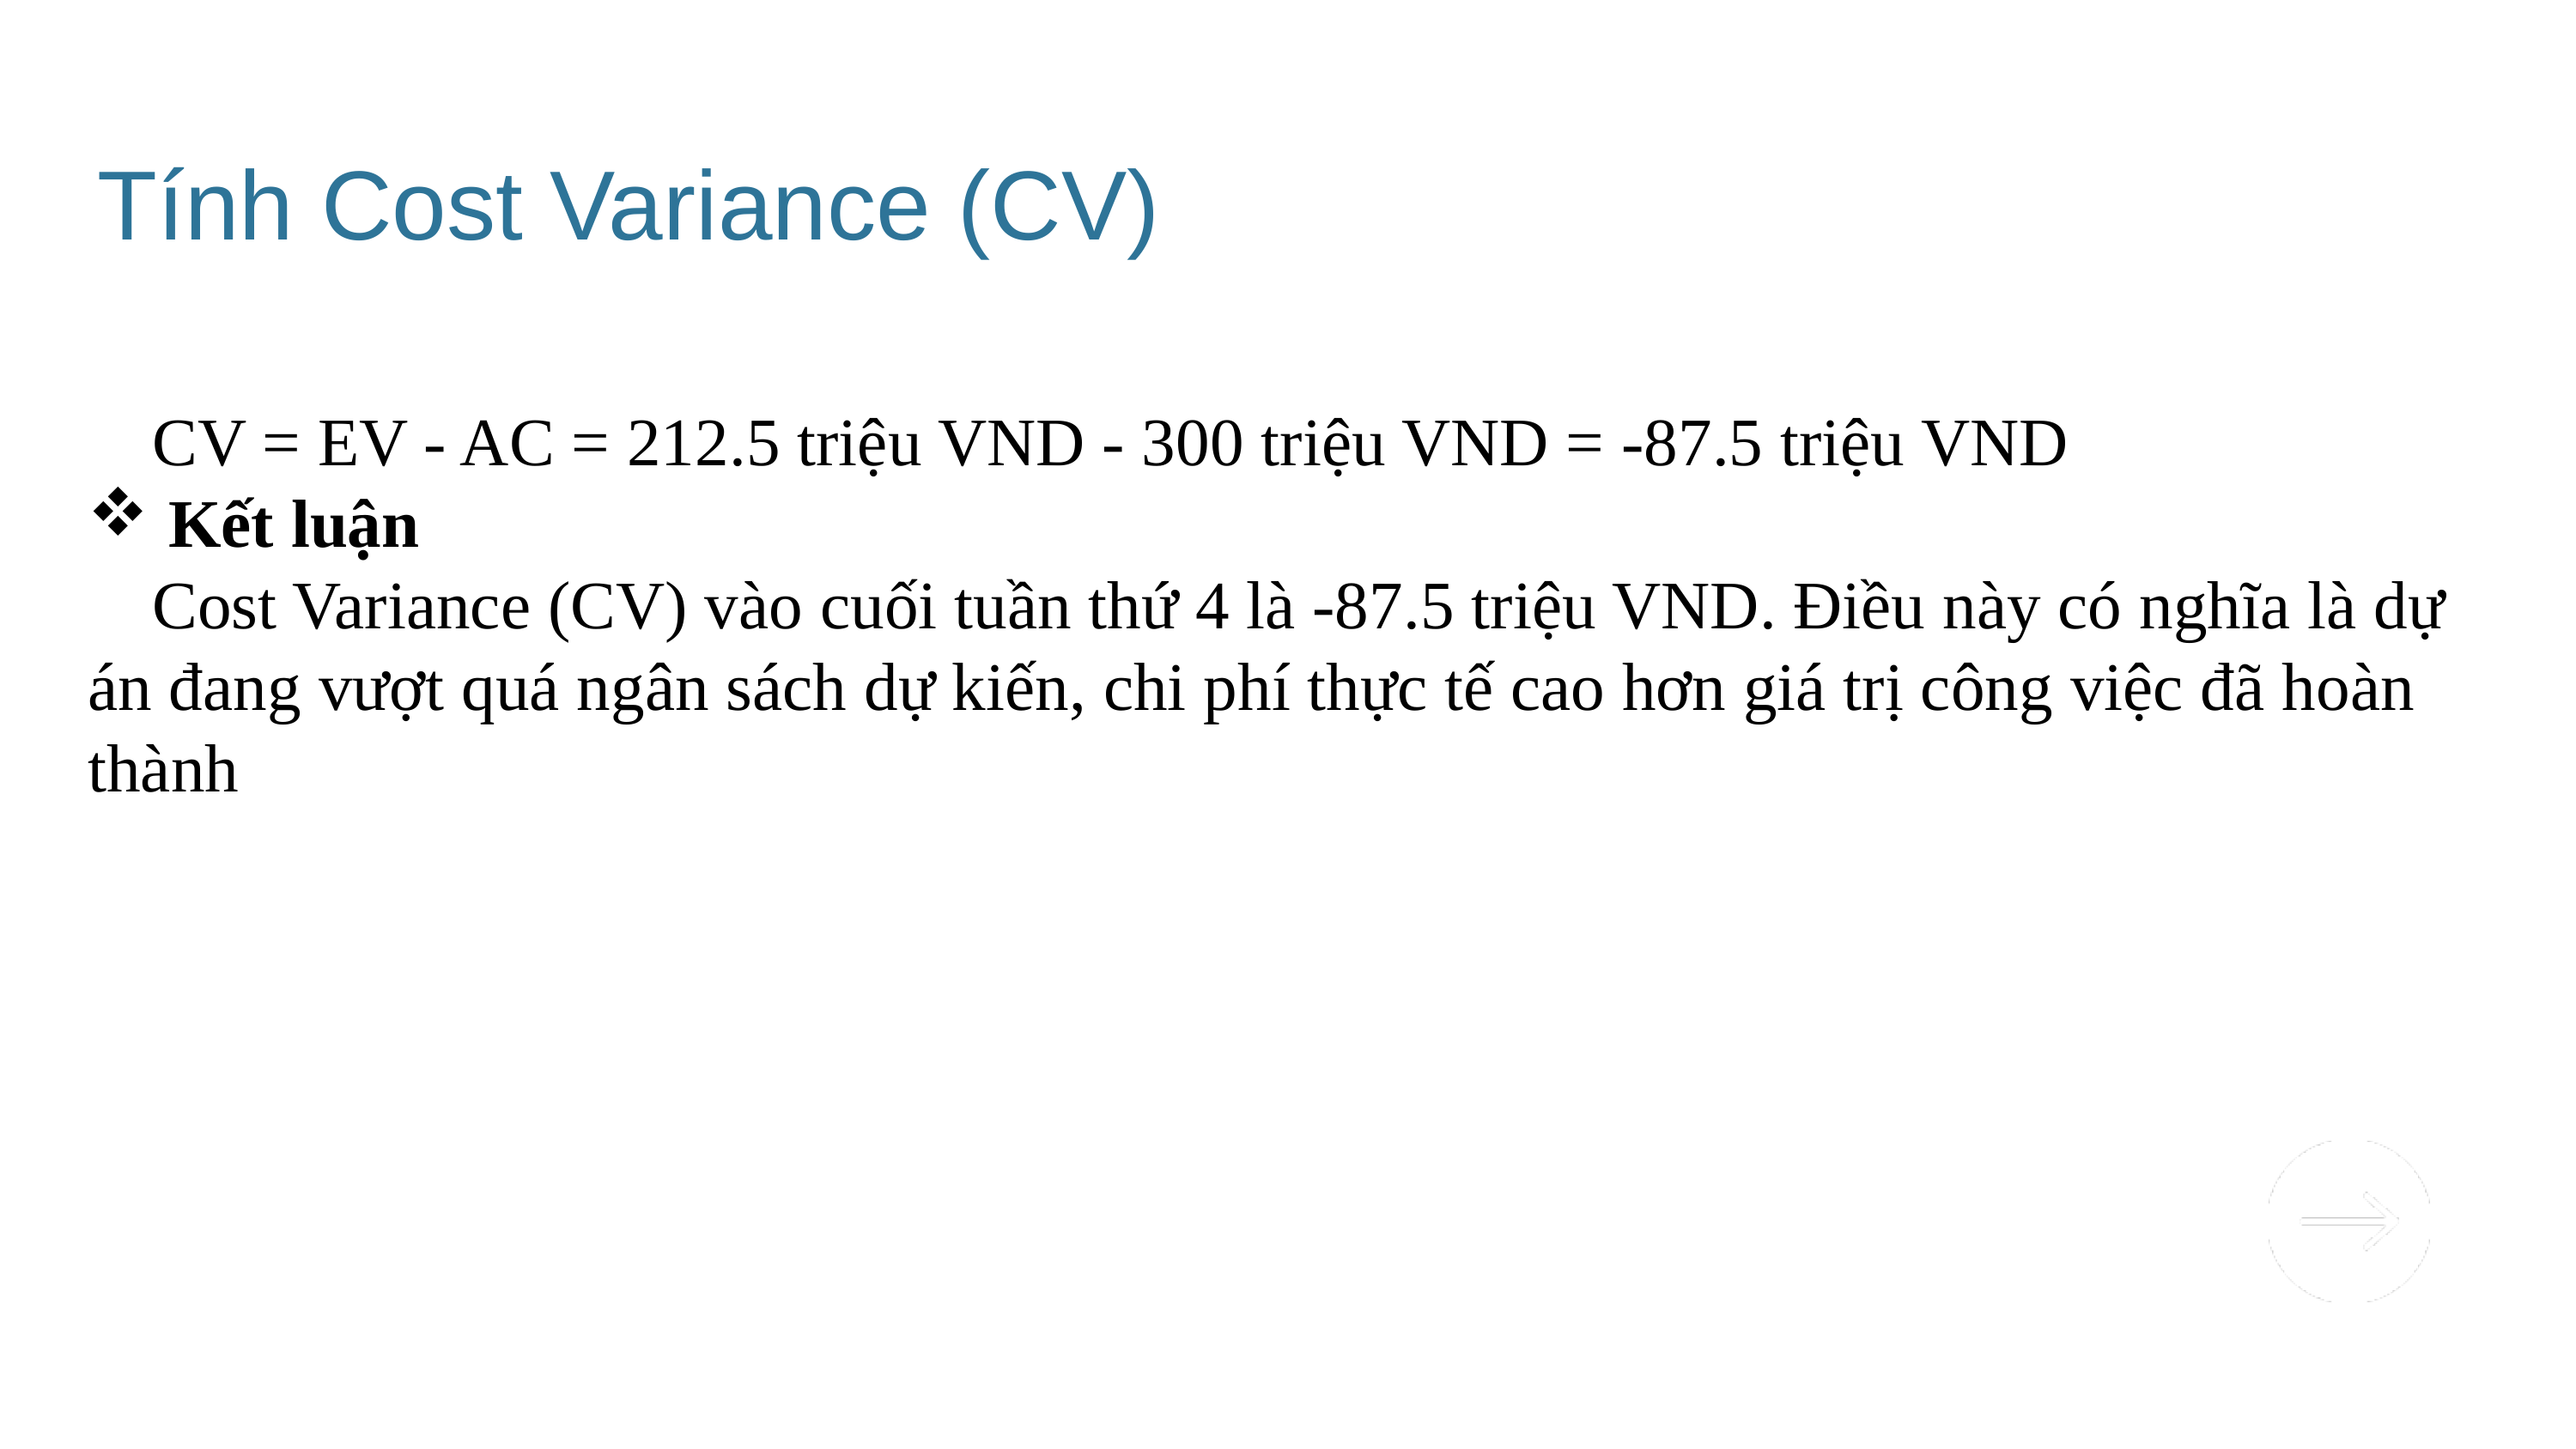

Tính Cost Variance (CV)
CV = EV - AC = 212.5 triệu VND - 300 triệu VND = -87.5 triệu VND
Kết luận
Cost Variance (CV) vào cuối tuần thứ 4 là -87.5 triệu VND. Điều này có nghĩa là dự án đang vượt quá ngân sách dự kiến, chi phí thực tế cao hơn giá trị công việc đã hoàn thành